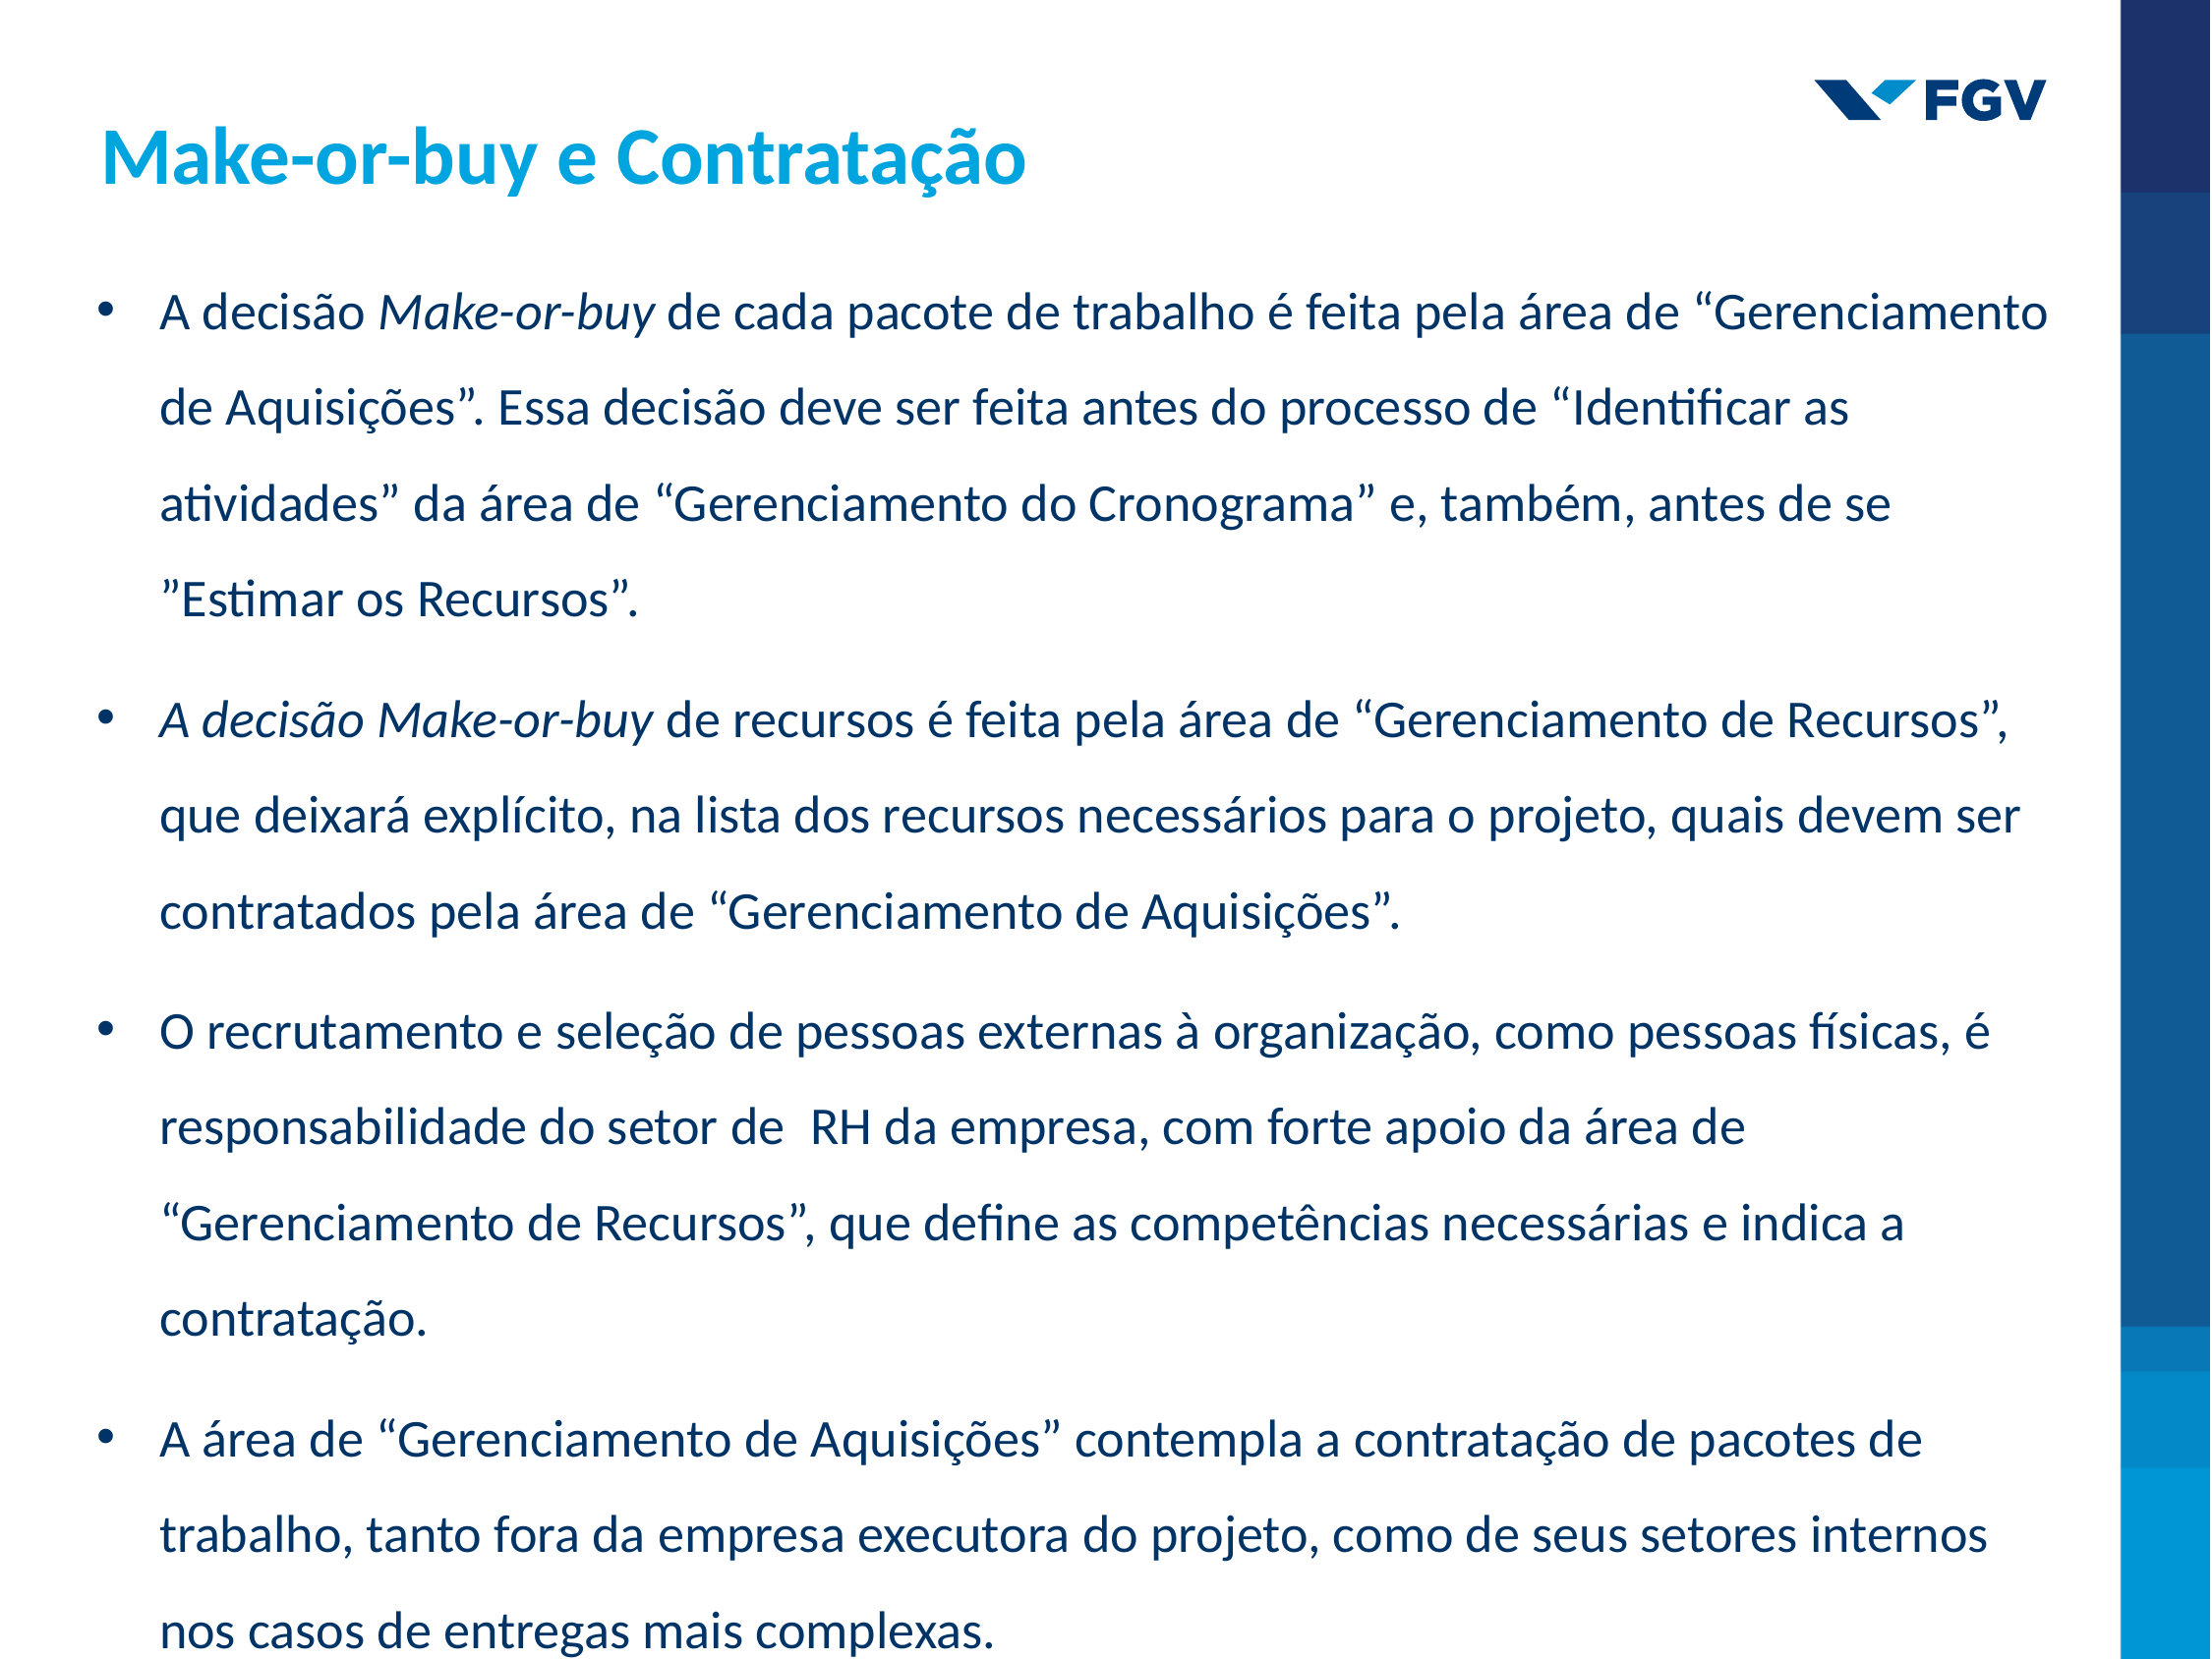

# Make-or-buy e Contratação
A decisão Make-or-buy de cada pacote de trabalho é feita pela área de “Gerenciamento de Aquisições”. Essa decisão deve ser feita antes do processo de “Identificar as atividades” da área de “Gerenciamento do Cronograma” e, também, antes de se ”Estimar os Recursos”.
A decisão Make-or-buy de recursos é feita pela área de “Gerenciamento de Recursos”, que deixará explícito, na lista dos recursos necessários para o projeto, quais devem ser contratados pela área de “Gerenciamento de Aquisições”.
O recrutamento e seleção de pessoas externas à organização, como pessoas físicas, é responsabilidade do setor de  RH da empresa, com forte apoio da área de “Gerenciamento de Recursos”, que define as competências necessárias e indica a contratação.
A área de “Gerenciamento de Aquisições” contempla a contratação de pacotes de trabalho, tanto fora da empresa executora do projeto, como de seus setores internos nos casos de entregas mais complexas.